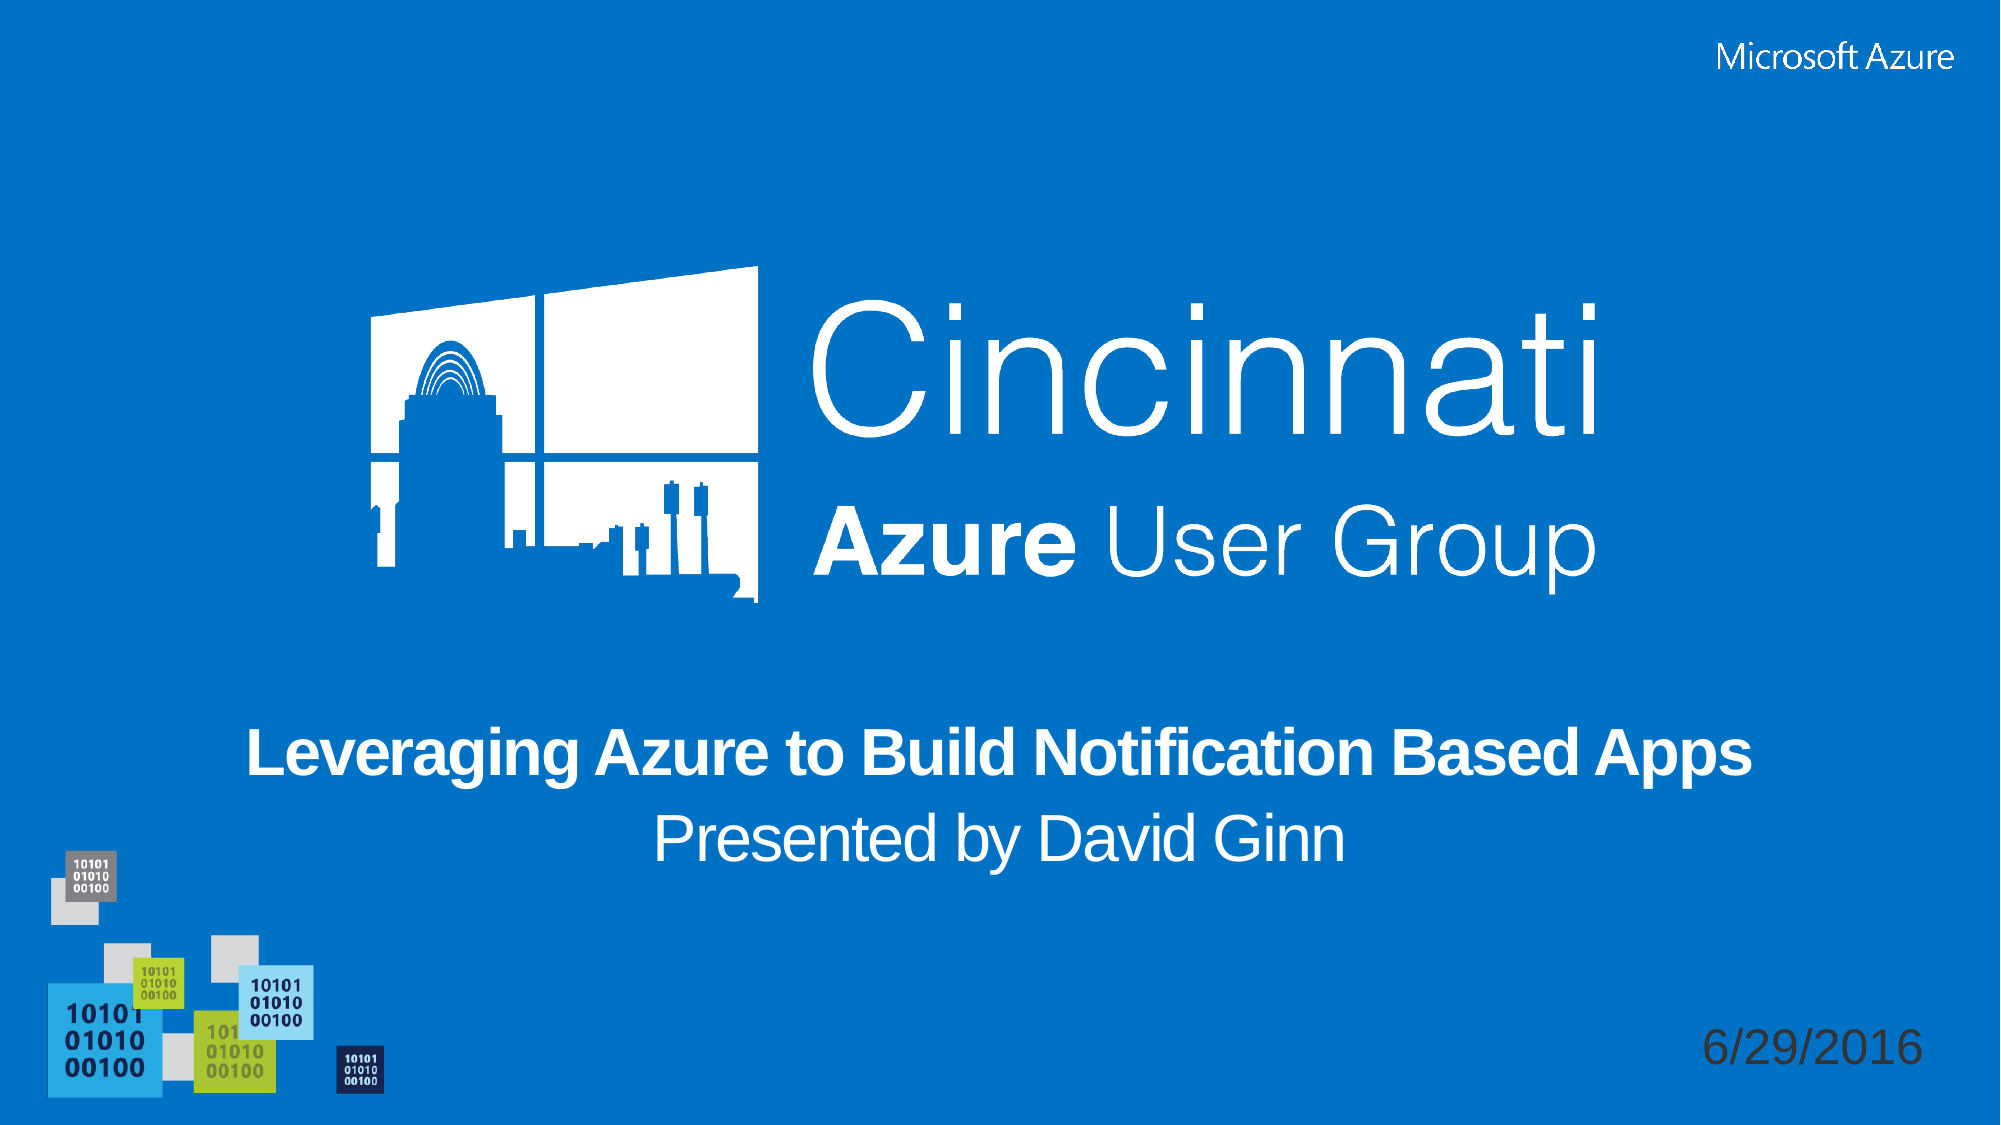

Leveraging Azure to Build Notification Based Apps
Presented by David Ginn
6/29/2016